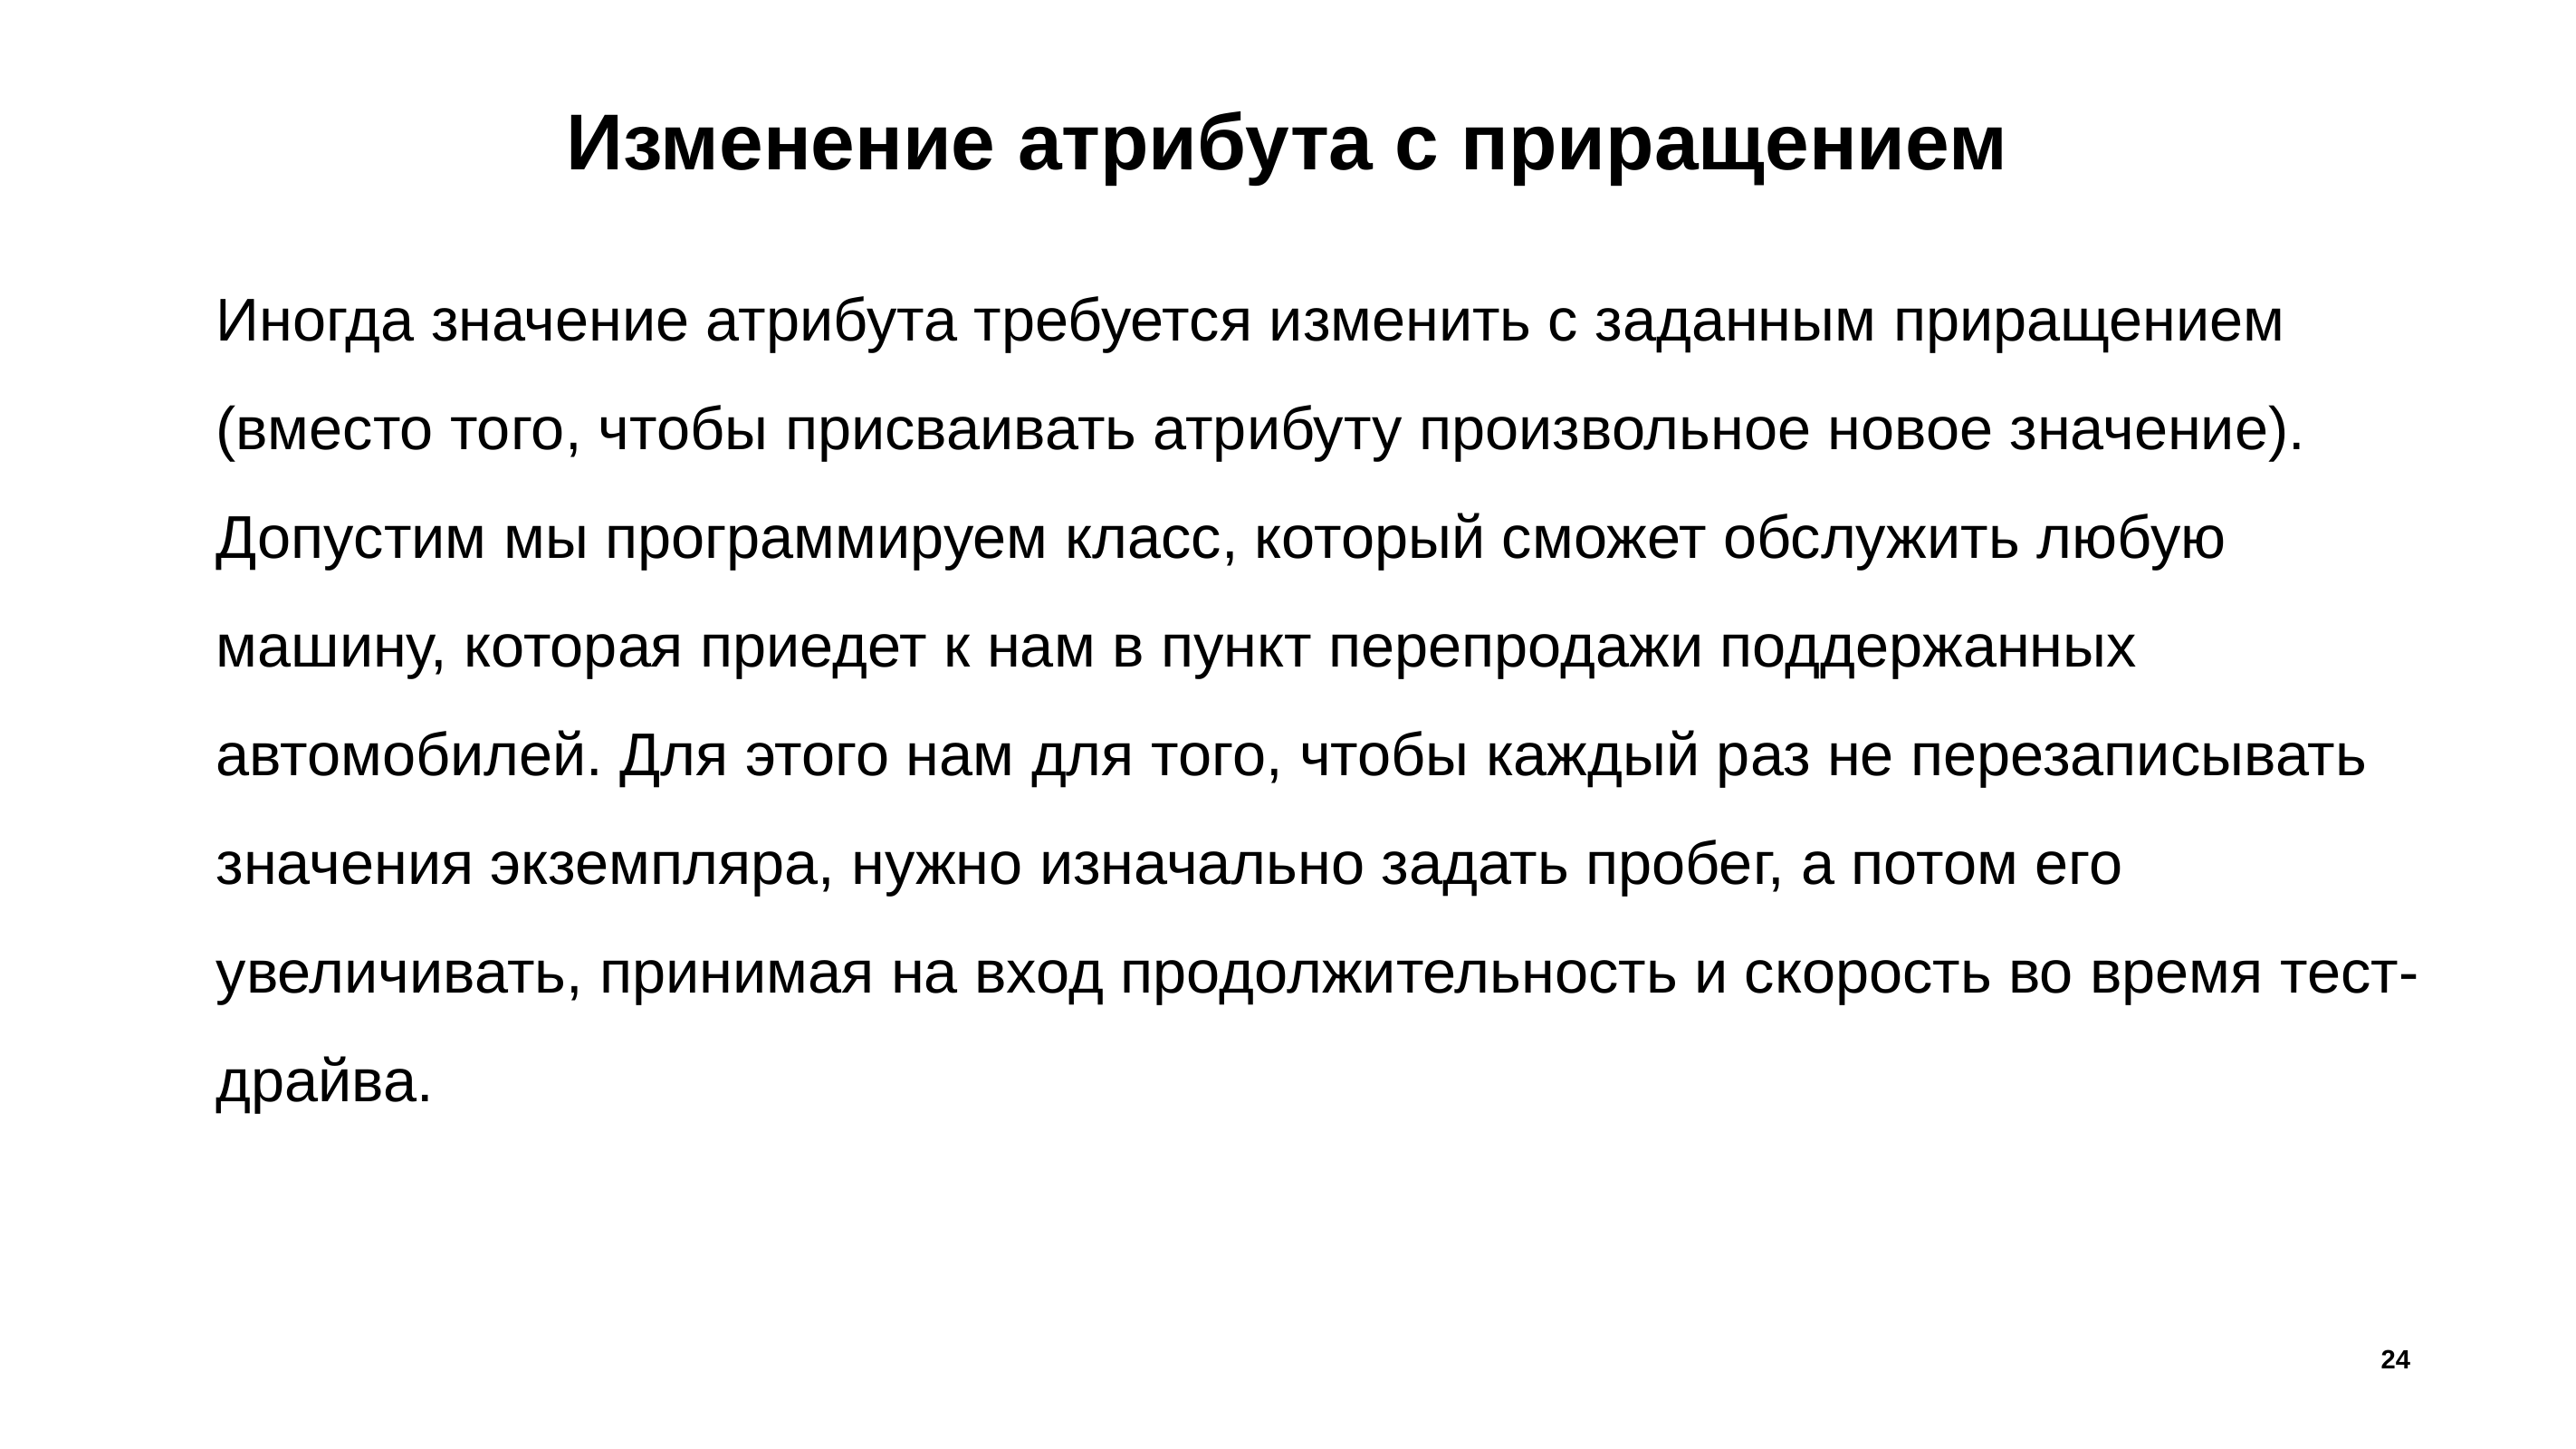

# Изменение атрибута с приращением
Иногда значение атрибута требуется изменить с заданным приращением (вместо того, чтобы присваивать атрибуту произвольное новое значение). Допустим мы программируем класс, который сможет обслужить любую машину, которая приедет к нам в пункт перепродажи поддержанных автомобилей. Для этого нам для того, чтобы каждый раз не перезаписывать значения экземпляра, нужно изначально задать пробег, а потом его увеличивать, принимая на вход продолжительность и скорость во время тест-драйва.
24